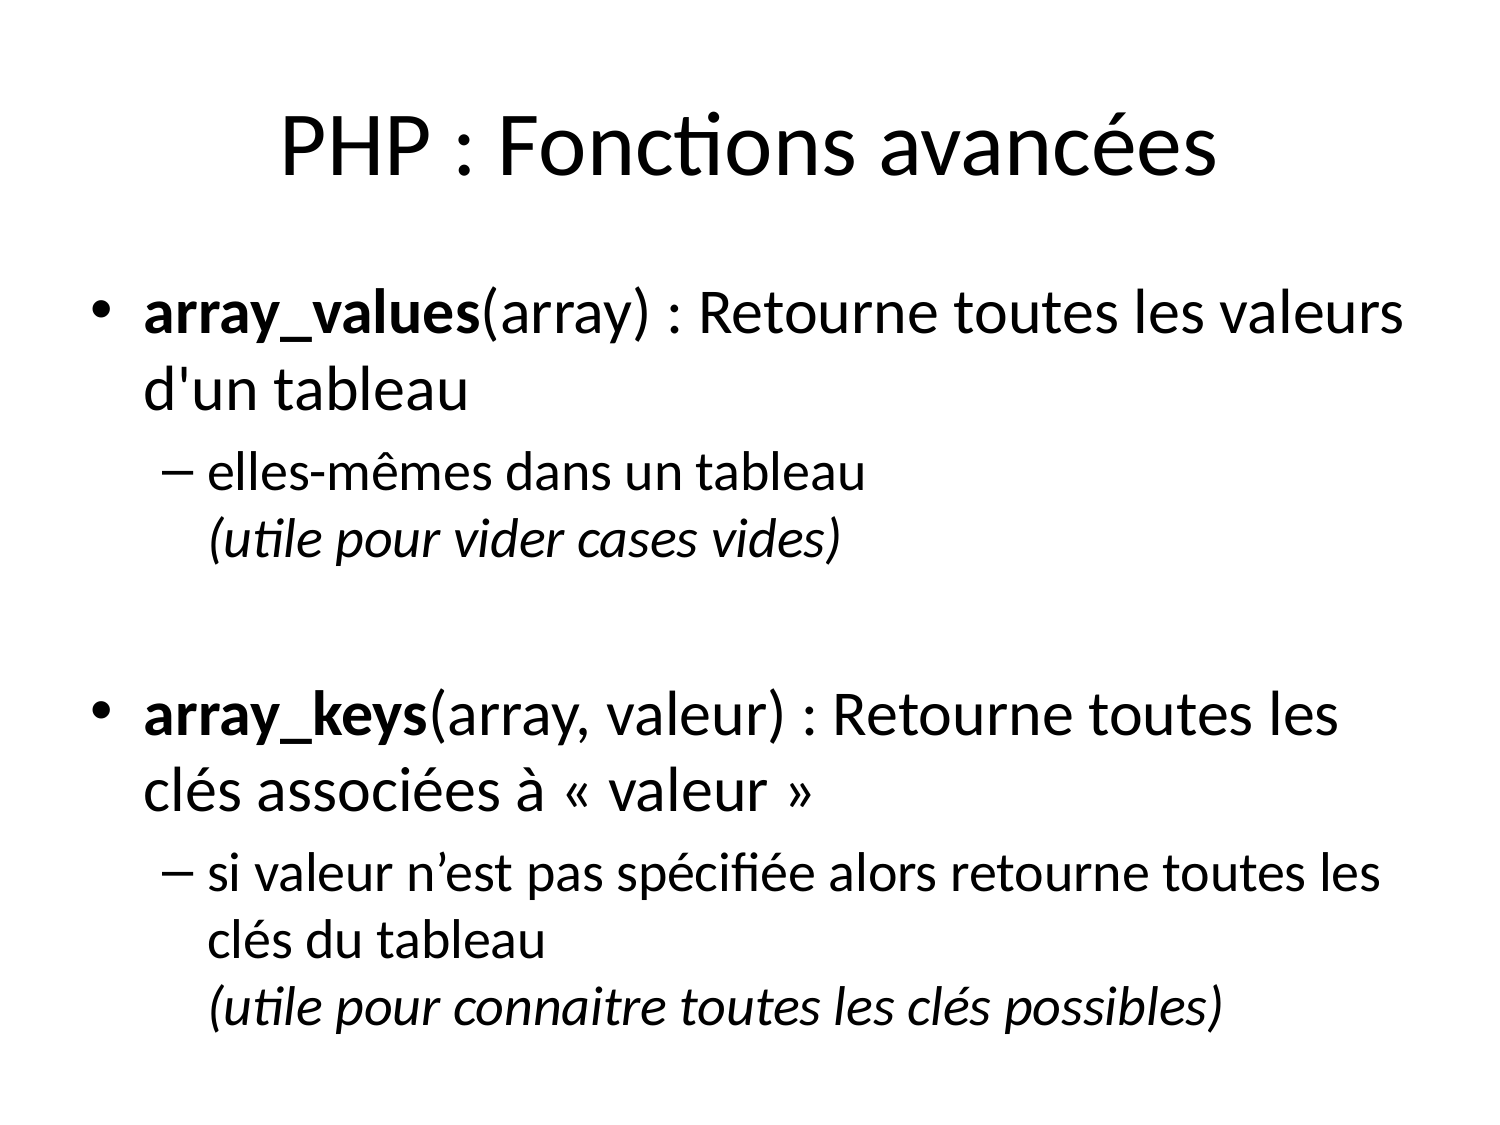

# PHP : Fonctions avancées
array_values(array) : Retourne toutes les valeurs d'un tableau
elles-mêmes dans un tableau
(utile pour vider cases vides)

array_keys(array, valeur) : Retourne toutes les clés associées à « valeur »
si valeur n’est pas spécifiée alors retourne toutes les clés du tableau
(utile pour connaitre toutes les clés possibles)